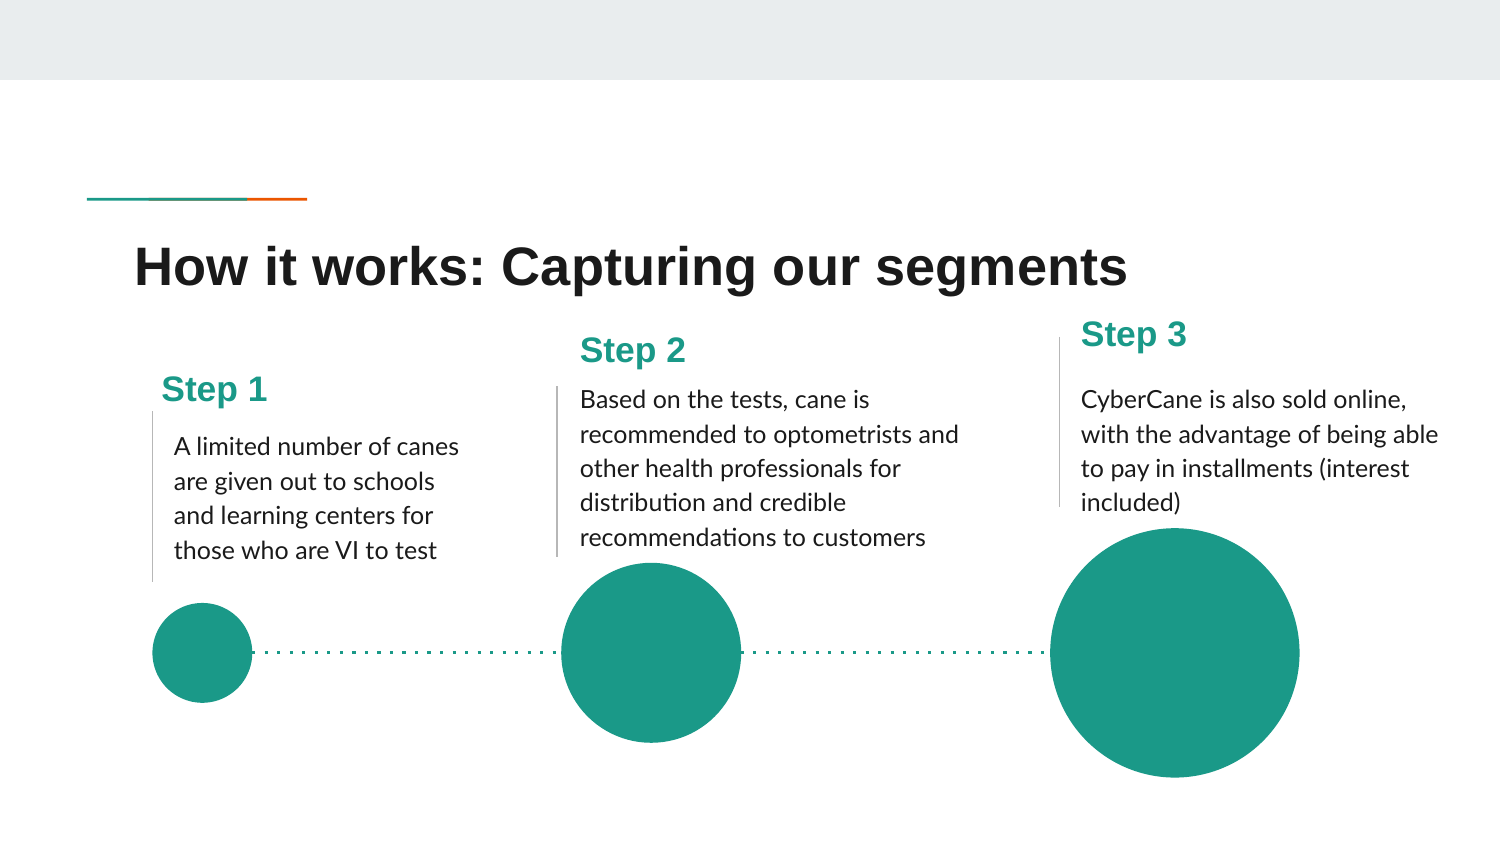

# How it works: Capturing our segments
Step 3
Step 2
Step 1
Based on the tests, cane is recommended to optometrists and other health professionals for distribution and credible recommendations to customers
CyberCane is also sold online, with the advantage of being able to pay in installments (interest included)
A limited number of canes are given out to schools and learning centers for those who are VI to test